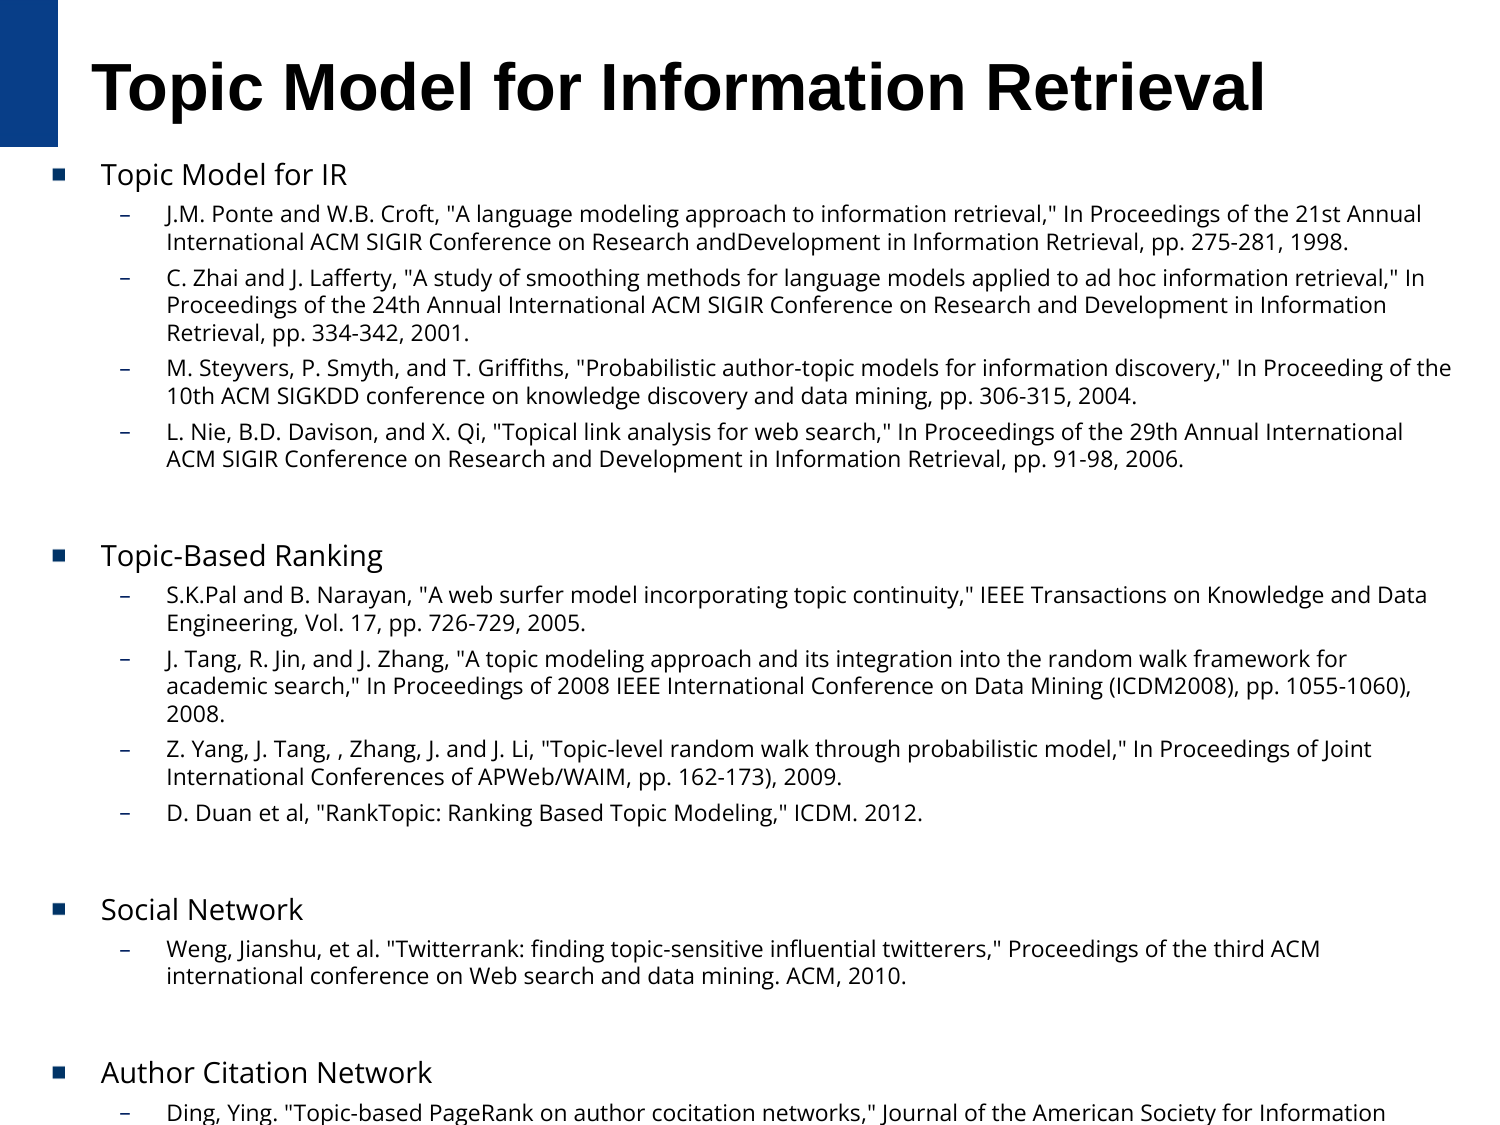

# Topic Model for Information Retrieval
Topic Model for IR
J.M. Ponte and W.B. Croft, "A language modeling approach to information retrieval," In Proceedings of the 21st Annual International ACM SIGIR Conference on Research andDevelopment in Information Retrieval, pp. 275-281, 1998.
C. Zhai and J. Lafferty, "A study of smoothing methods for language models applied to ad hoc information retrieval," In Proceedings of the 24th Annual International ACM SIGIR Conference on Research and Development in Information Retrieval, pp. 334-342, 2001.
M. Steyvers, P. Smyth, and T. Griffiths, "Probabilistic author-topic models for information discovery," In Proceeding of the 10th ACM SIGKDD conference on knowledge discovery and data mining, pp. 306-315, 2004.
L. Nie, B.D. Davison, and X. Qi, "Topical link analysis for web search," In Proceedings of the 29th Annual International ACM SIGIR Conference on Research and Development in Information Retrieval, pp. 91-98, 2006.

Topic-Based Ranking
S.K.Pal and B. Narayan, "A web surfer model incorporating topic continuity," IEEE Transactions on Knowledge and Data Engineering, Vol. 17, pp. 726-729, 2005.
J. Tang, R. Jin, and J. Zhang, "A topic modeling approach and its integration into the random walk framework for academic search," In Proceedings of 2008 IEEE International Conference on Data Mining (ICDM2008), pp. 1055-1060), 2008.
Z. Yang, J. Tang, , Zhang, J. and J. Li, "Topic-level random walk through probabilistic model," In Proceedings of Joint International Conferences of APWeb/WAIM, pp. 162-173), 2009.
D. Duan et al, "RankTopic: Ranking Based Topic Modeling," ICDM. 2012.

Social Network
Weng, Jianshu, et al. "Twitterrank: finding topic-sensitive influential twitterers," Proceedings of the third ACM international conference on Web search and data mining. ACM, 2010.

Author Citation Network
Ding, Ying. "Topic-based PageRank on author cocitation networks," Journal of the American Society for Information Science and Technology, Vol.  62 (3), pp. 449-466, 2011.